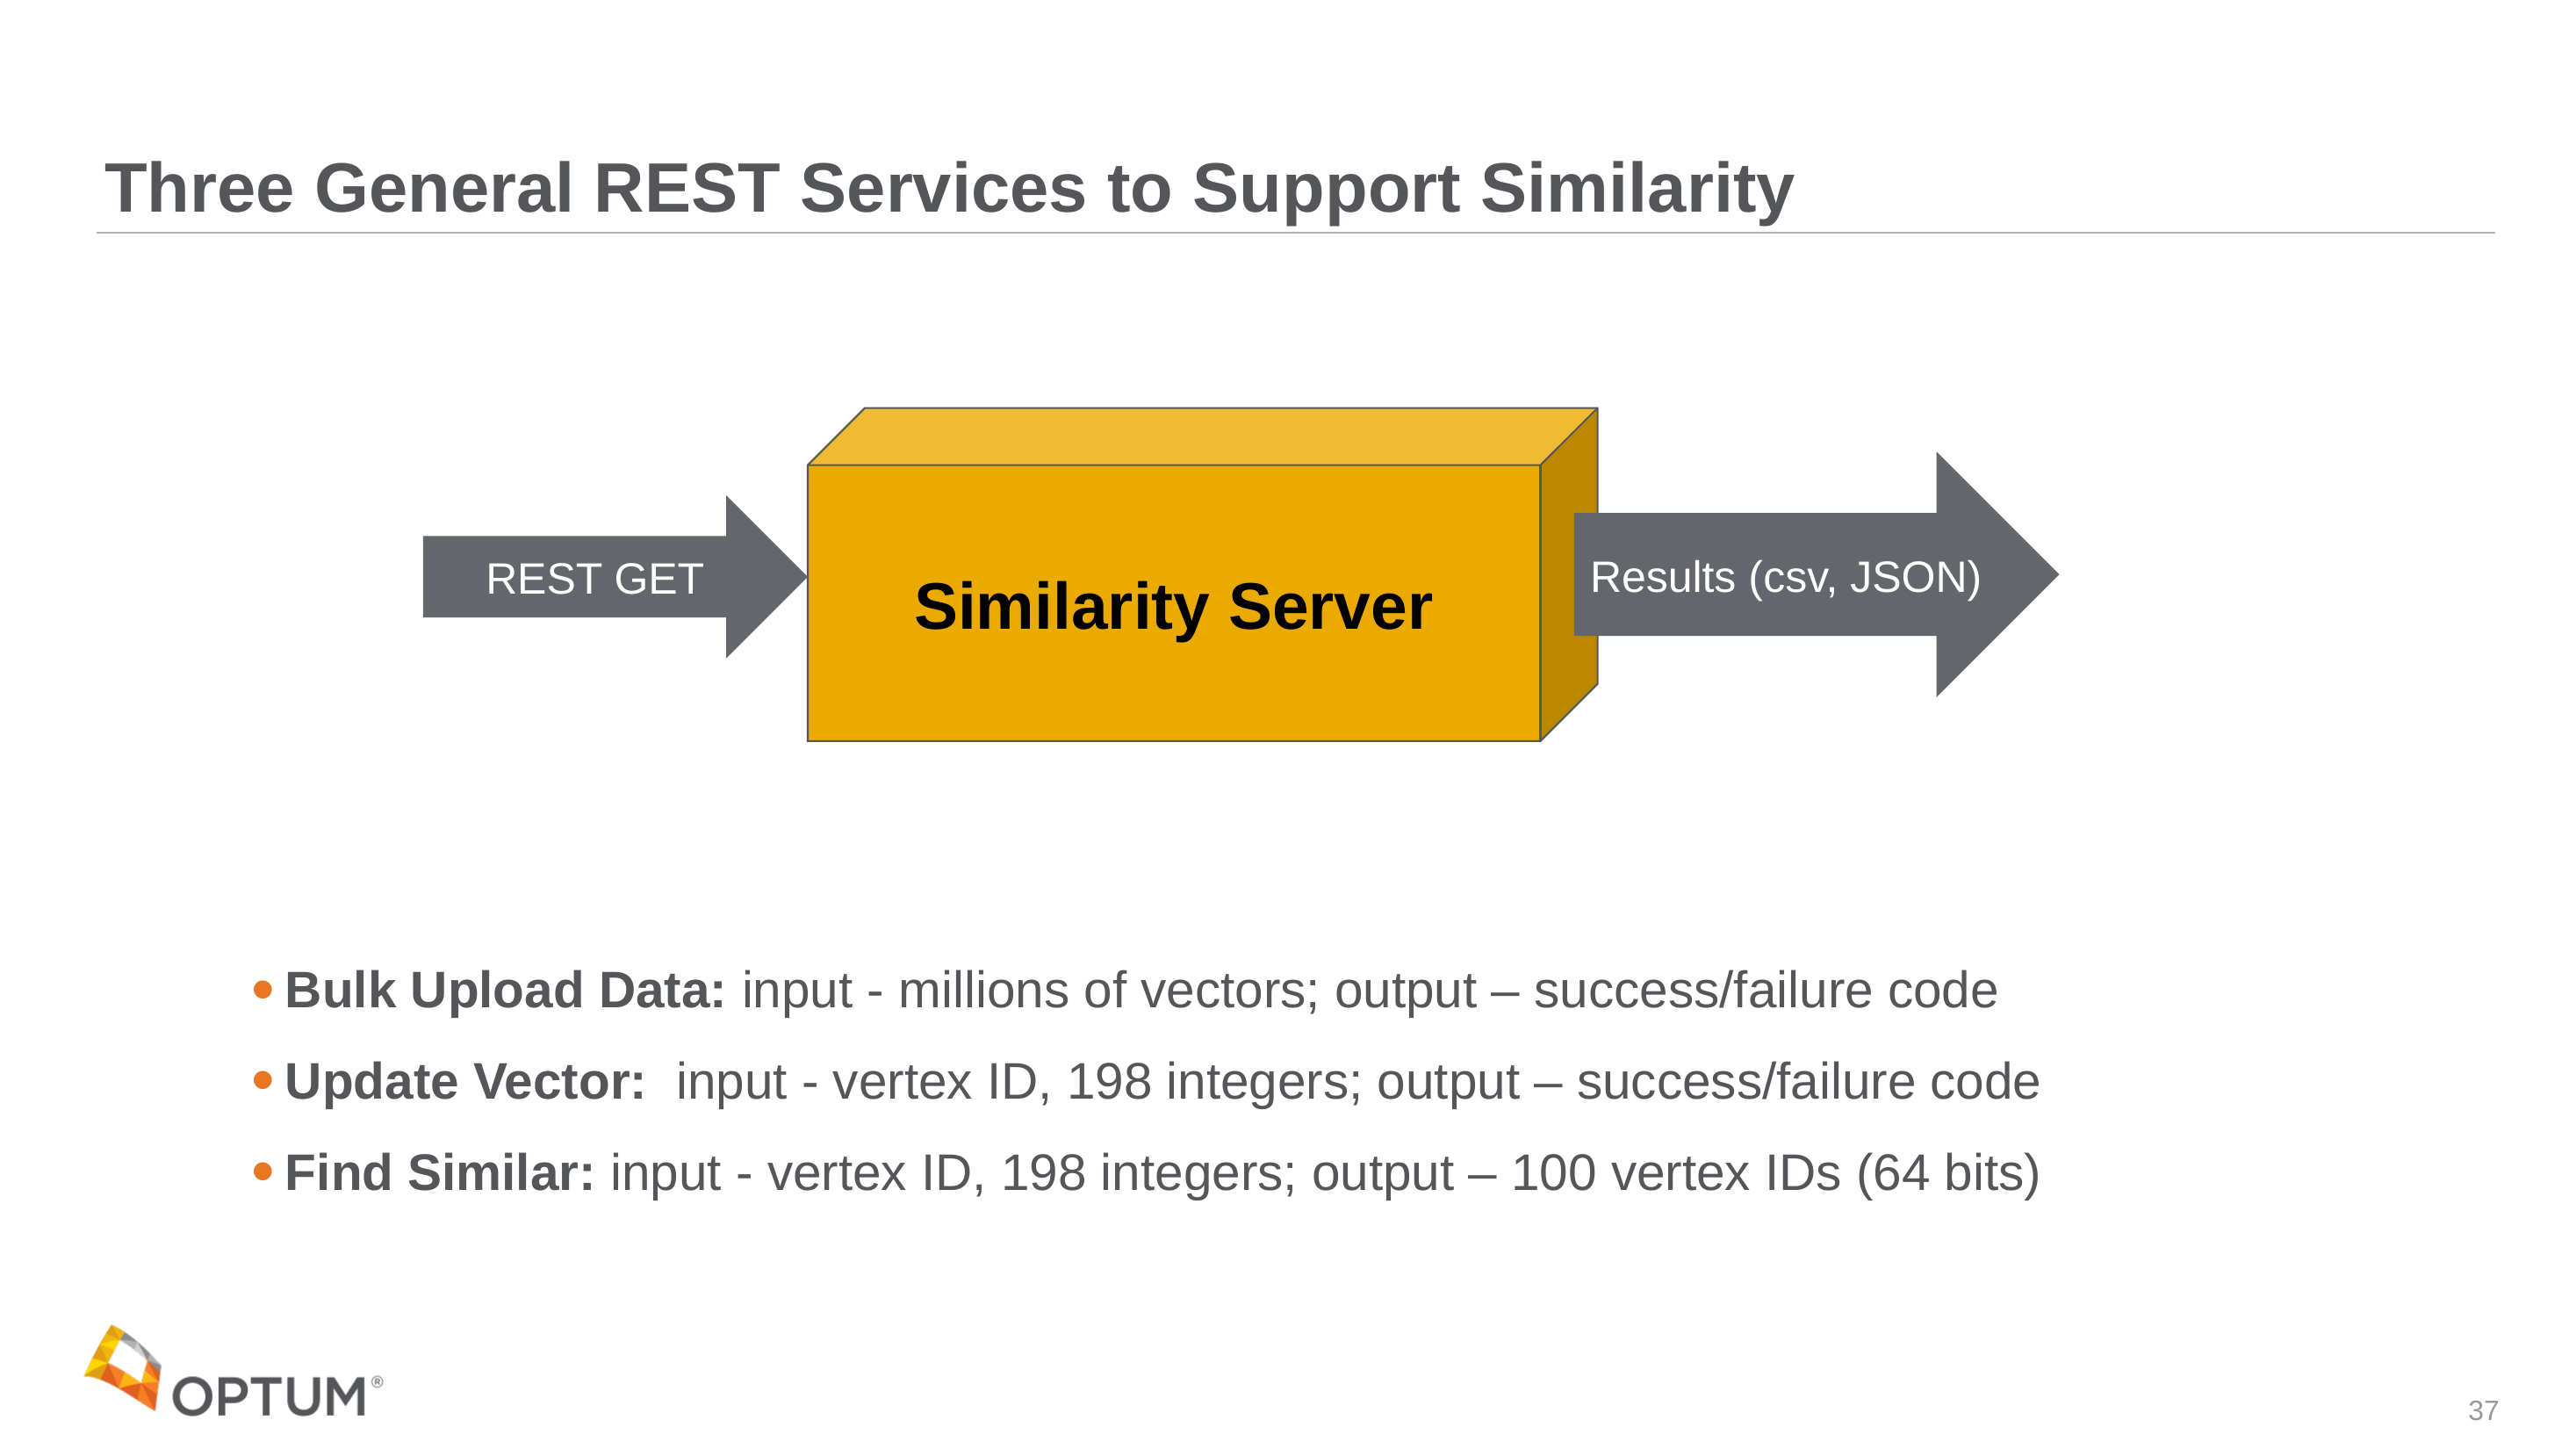

# Three General REST Services to Support Similarity
Similarity Server
Results (csv, JSON)
REST GET
Bulk Upload Data: input - millions of vectors; output – success/failure code
Update Vector:  input - vertex ID, 198 integers; output – success/failure code
Find Similar: input - vertex ID, 198 integers; output – 100 vertex IDs (64 bits)
37